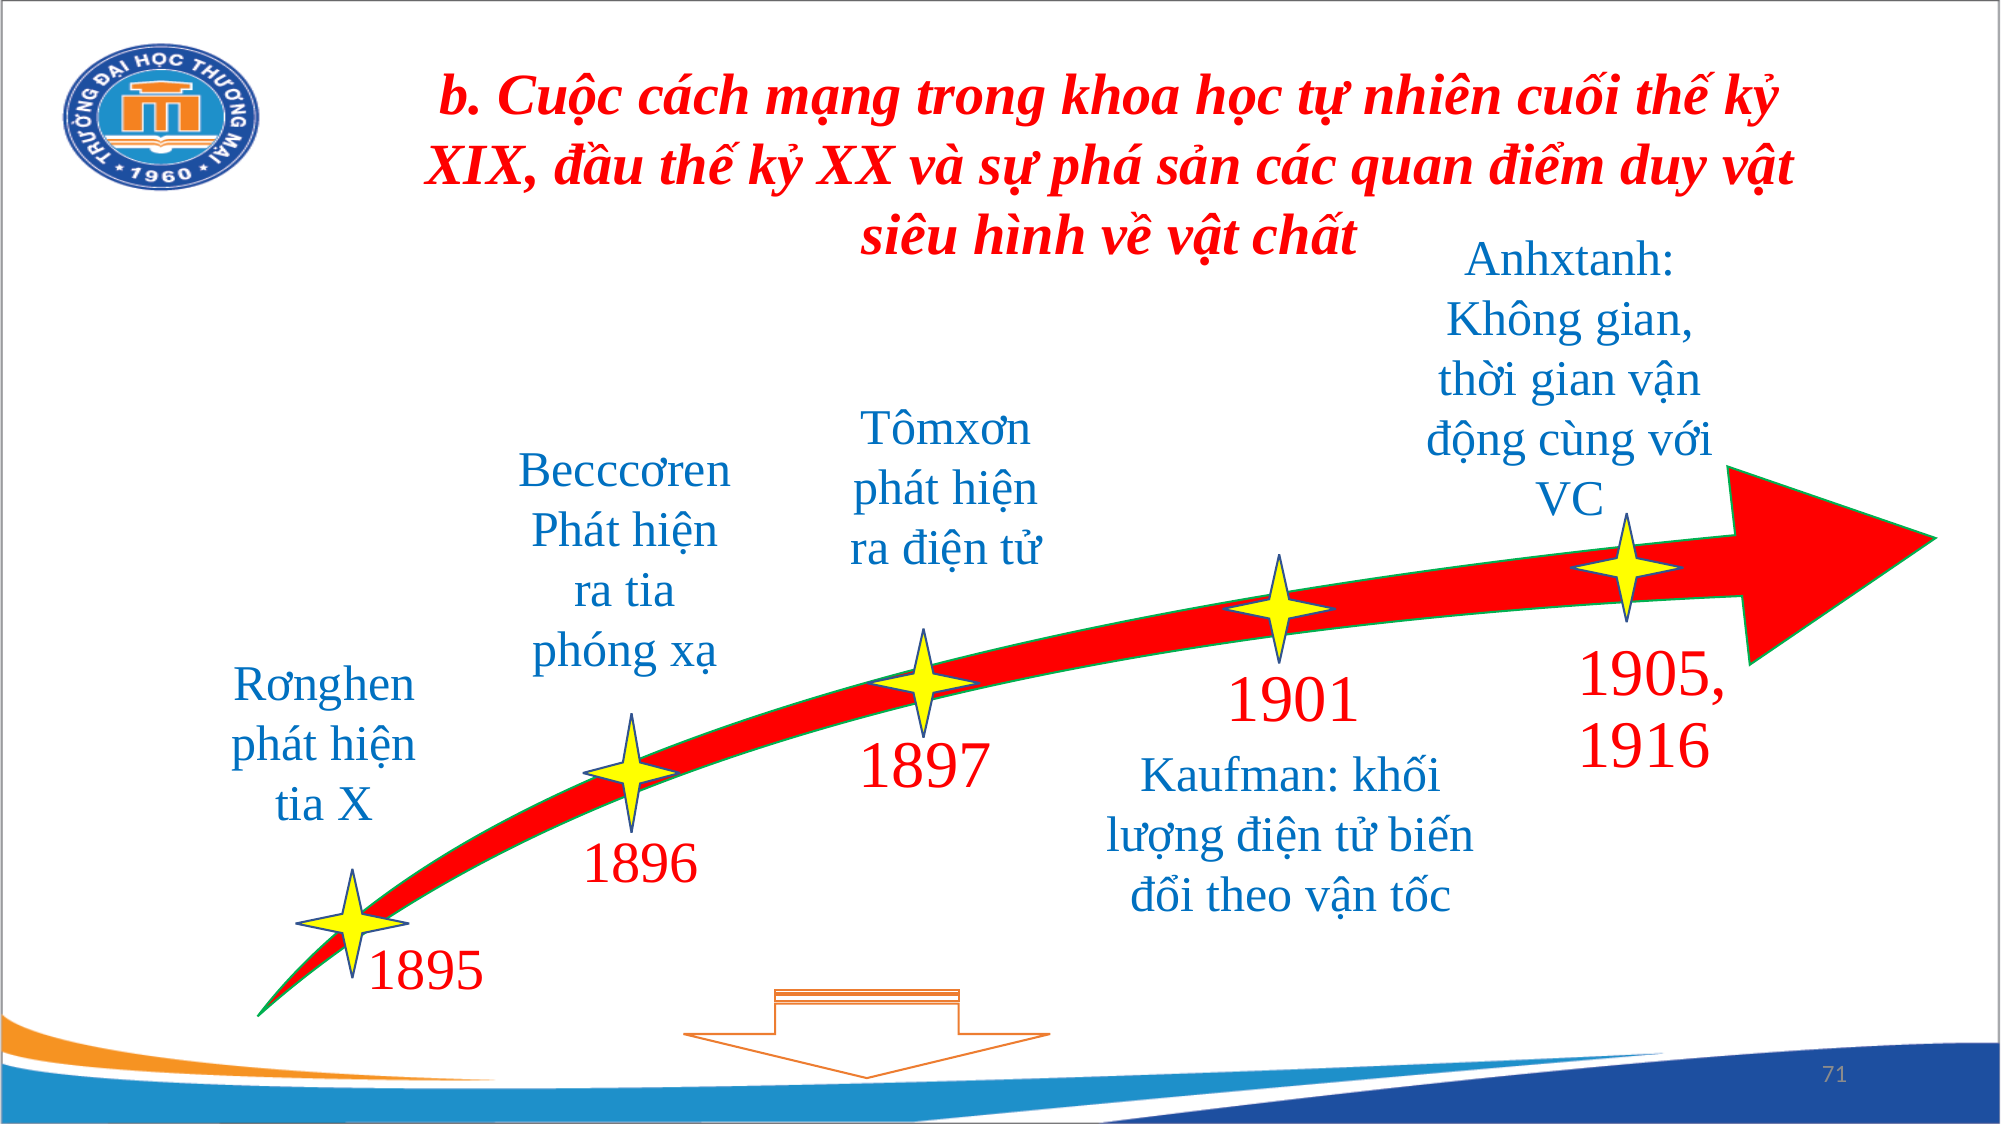

b. Cuộc cách mạng trong khoa học tự nhiên cuối thế kỷ XIX, đầu thế kỷ XX và sự phá sản các quan điểm duy vật siêu hình về vật chất
Anhxtanh: Không gian, thời gian vận động cùng với VC
Tômxơn phát hiện ra điện tử
Becccơren
Phát hiện ra tia phóng xạ

1905, 1916

Rơnghen phát hiện tia X

1901

1897
Kaufman: khối lượng điện tử biến đổi theo vận tốc

1896

1895
71